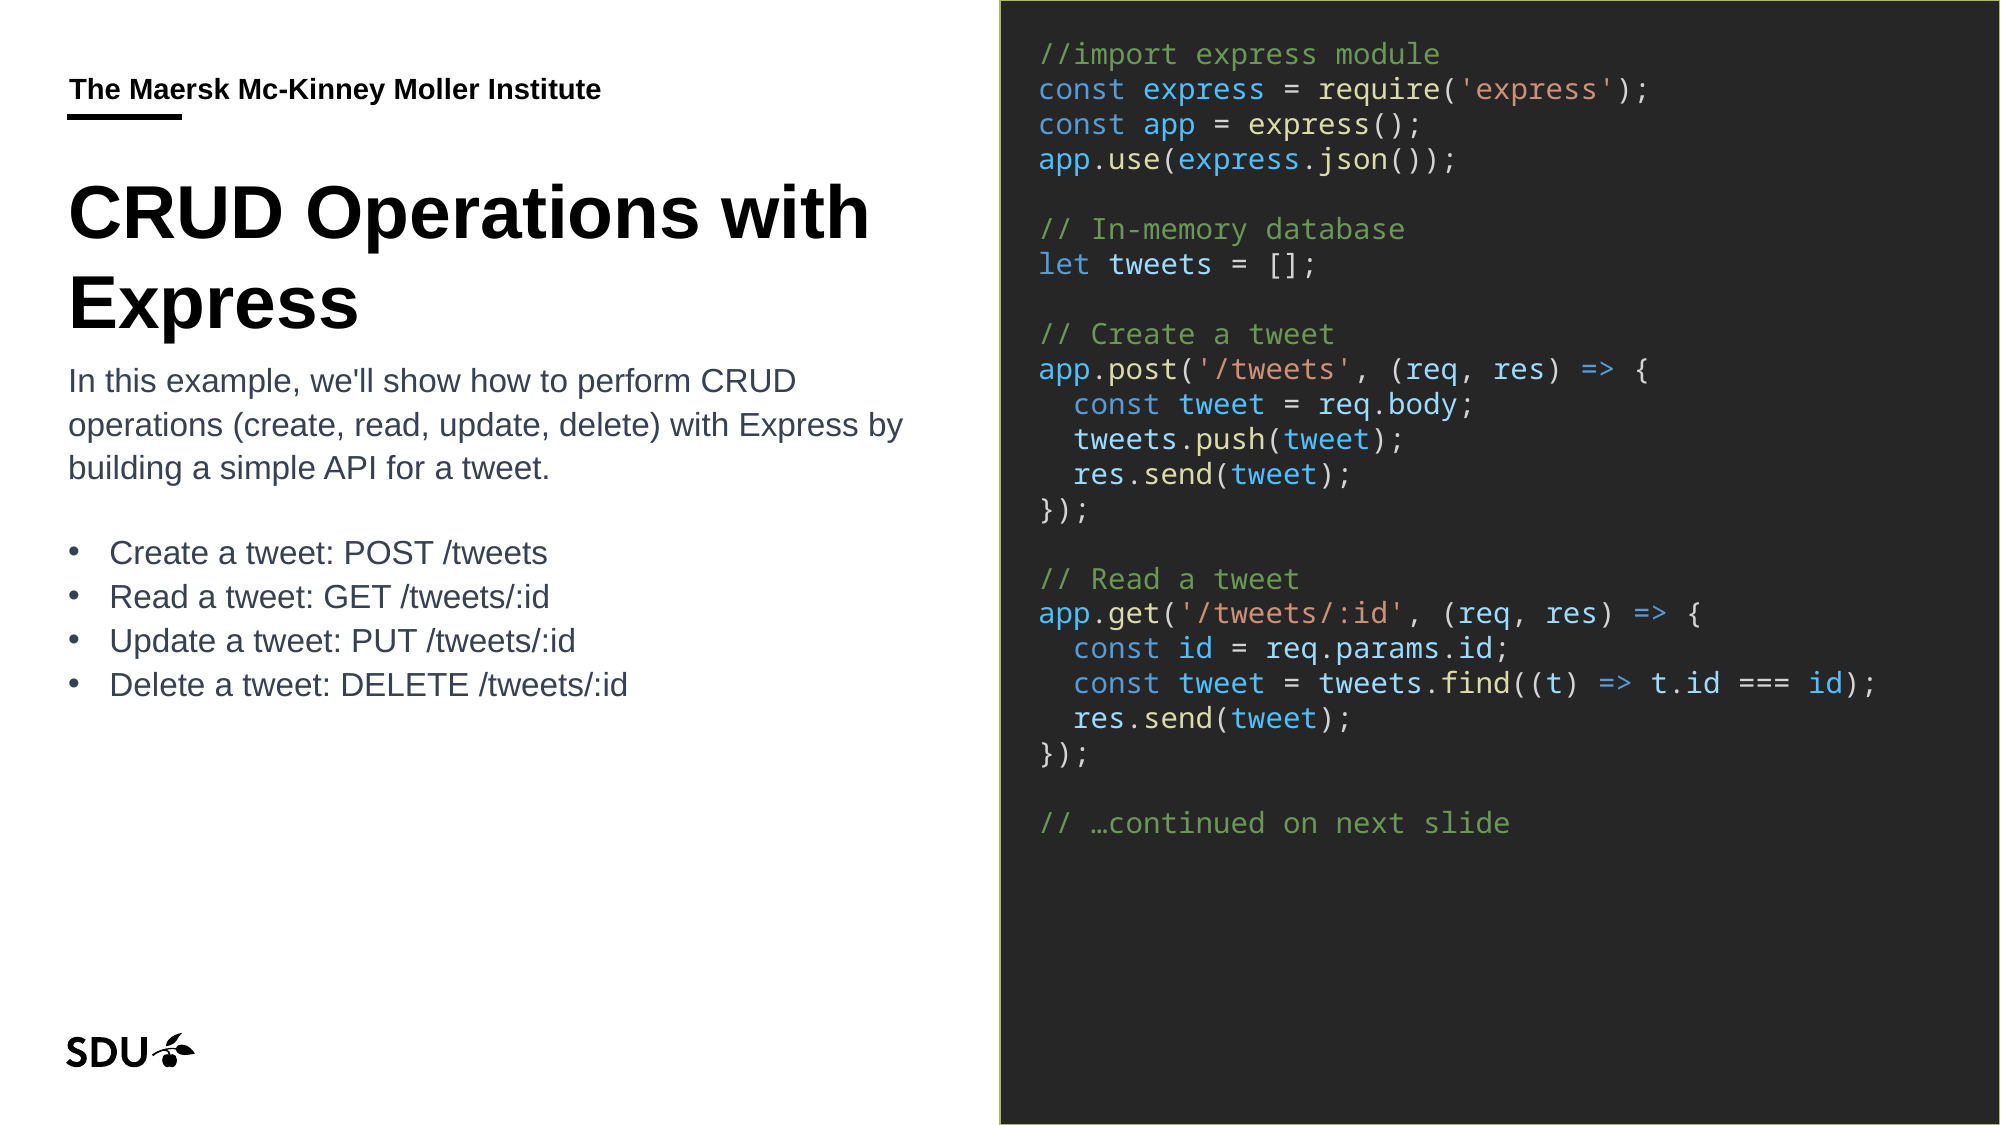

//import express module
const express = require('express');
const app = express();
app.use(express.json());
// In-memory database
let tweets = [];
// Create a tweet
app.post('/tweets', (req, res) => {
  const tweet = req.body;
  tweets.push(tweet);
  res.send(tweet);
});
// Read a tweet
app.get('/tweets/:id', (req, res) => {
  const id = req.params.id;
  const tweet = tweets.find((t) => t.id === id);
  res.send(tweet);
});
// …continued on next slide
# CRUD Operations with Express
In this example, we'll show how to perform CRUD operations (create, read, update, delete) with Express by building a simple API for a tweet.
Create a tweet: POST /tweets
Read a tweet: GET /tweets/:id
Update a tweet: PUT /tweets/:id
Delete a tweet: DELETE /tweets/:id
18/09/2024
38